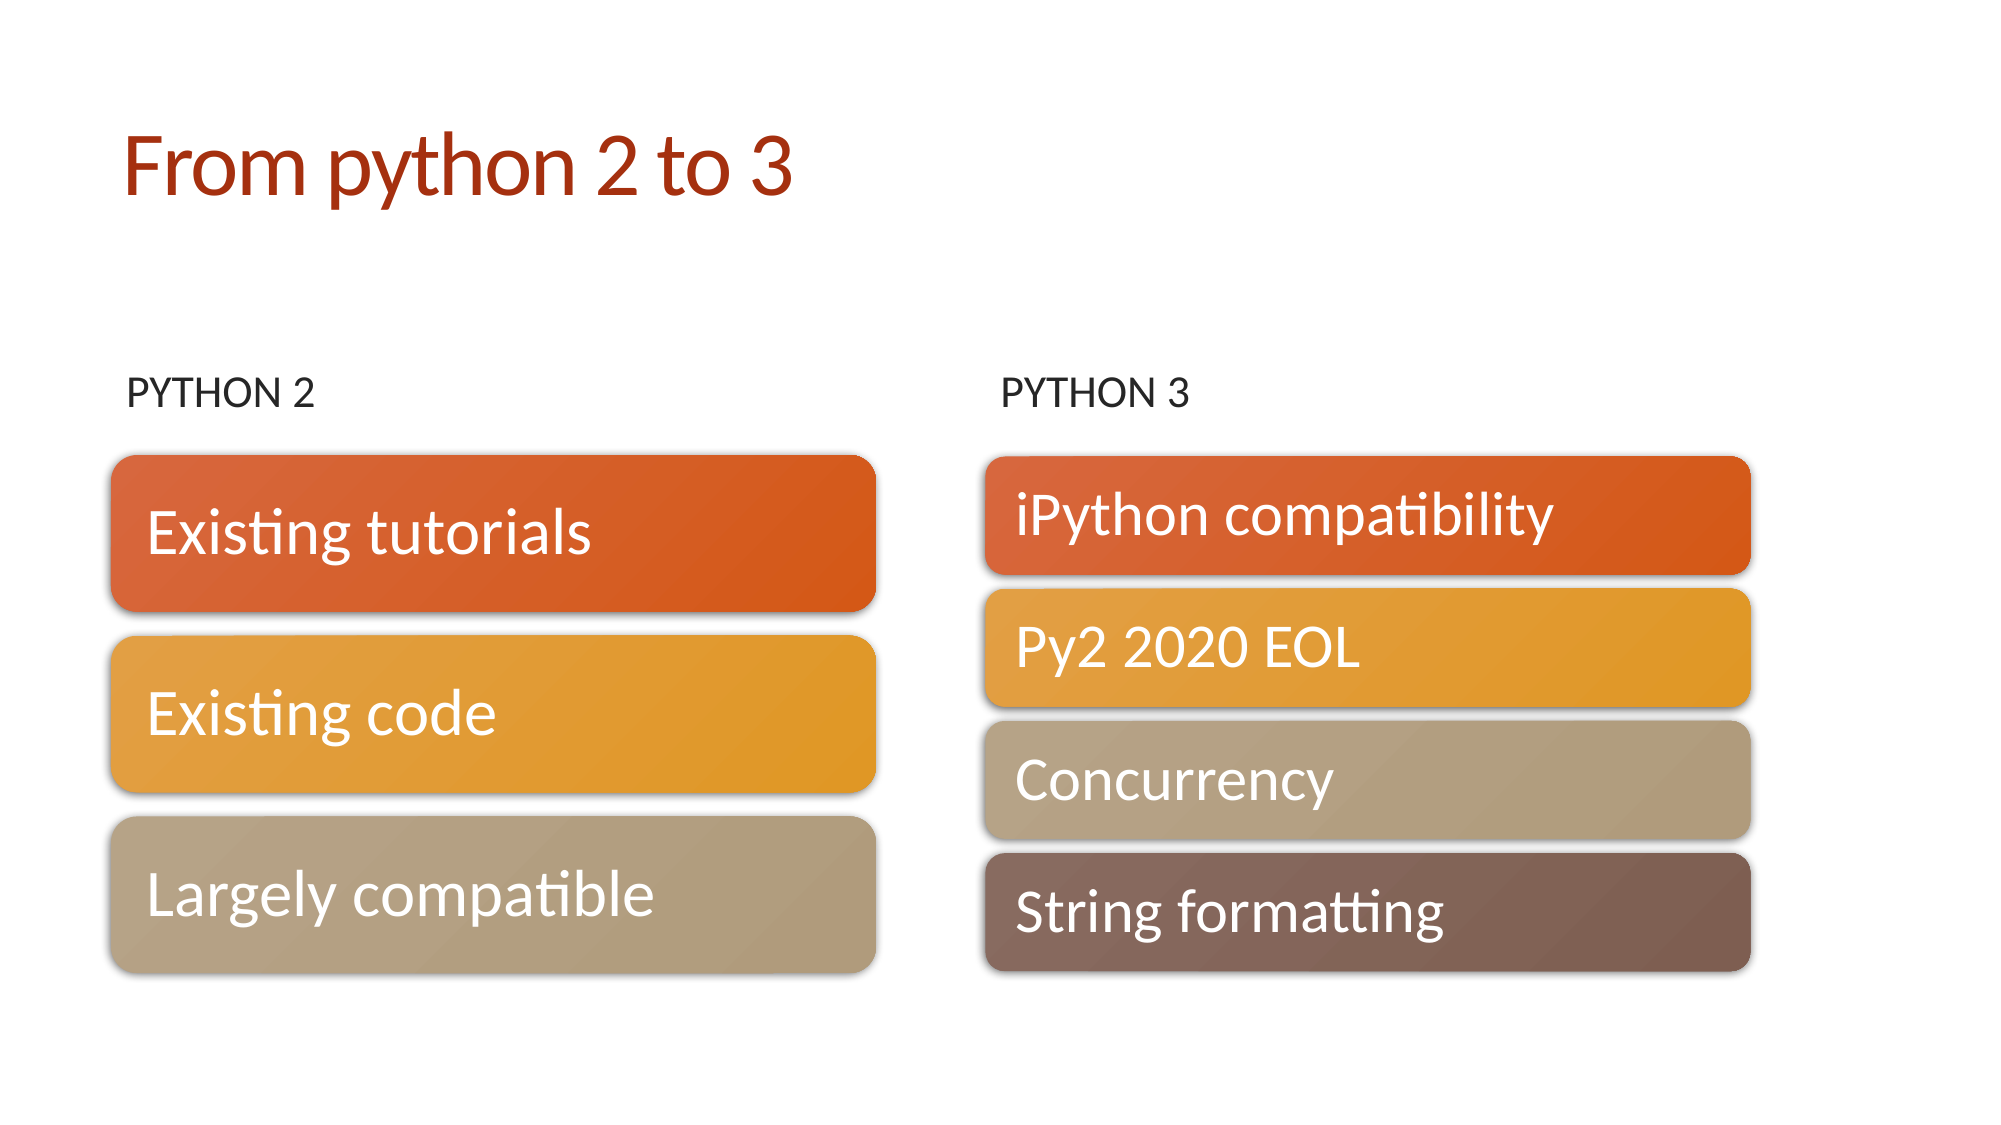

# From python 2 to 3
Python 3
Python 2
iPython compatibility
Py2 2020 EOL
Concurrency
String formatting
Existing tutorials
Existing code
Largely compatible